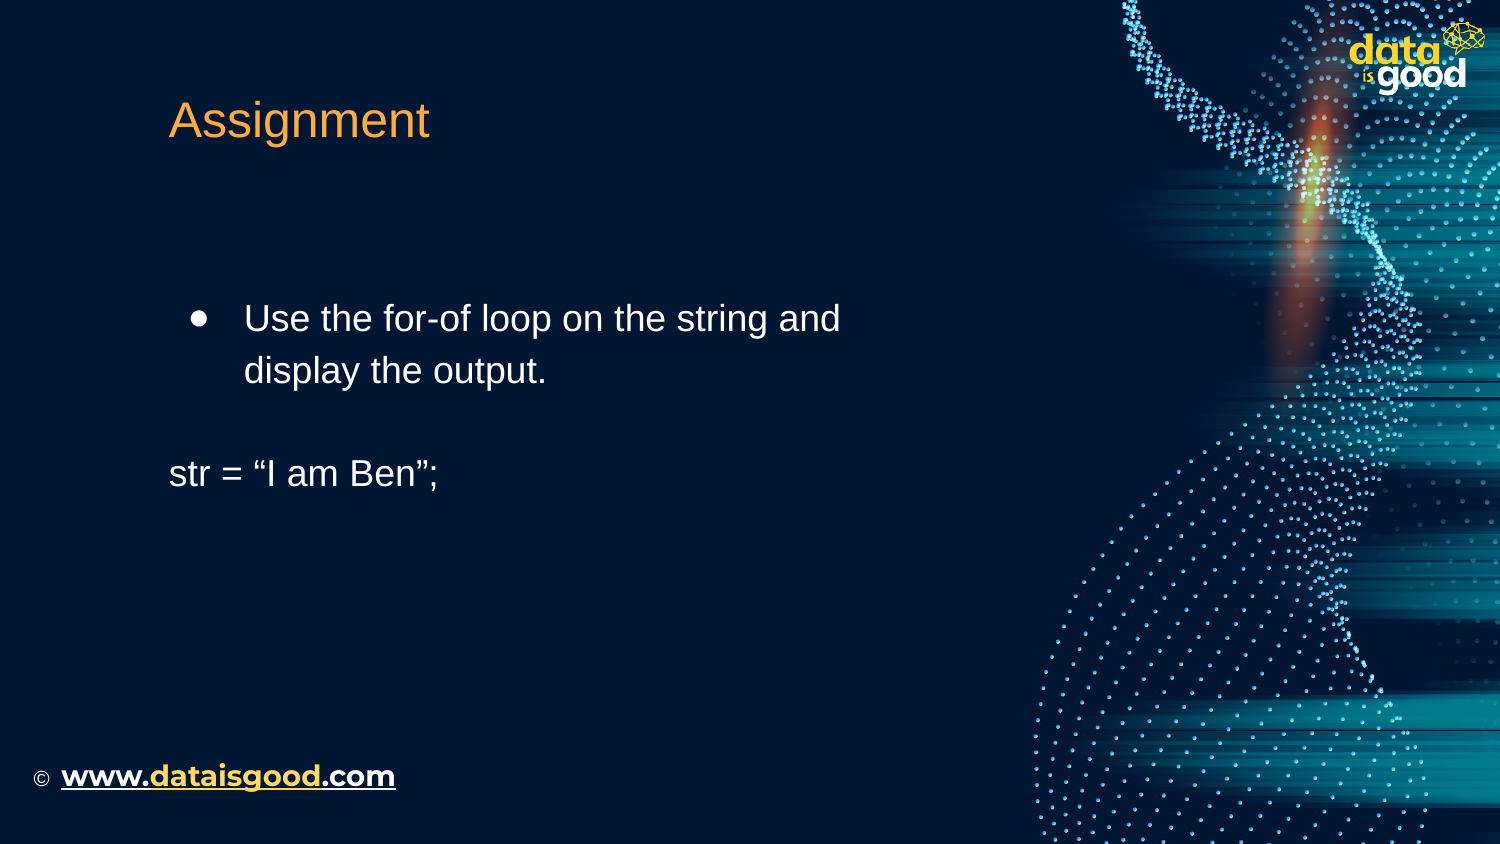

# Assignment
Use the for-of loop on the string and display the output.

str = “I am Ben”;